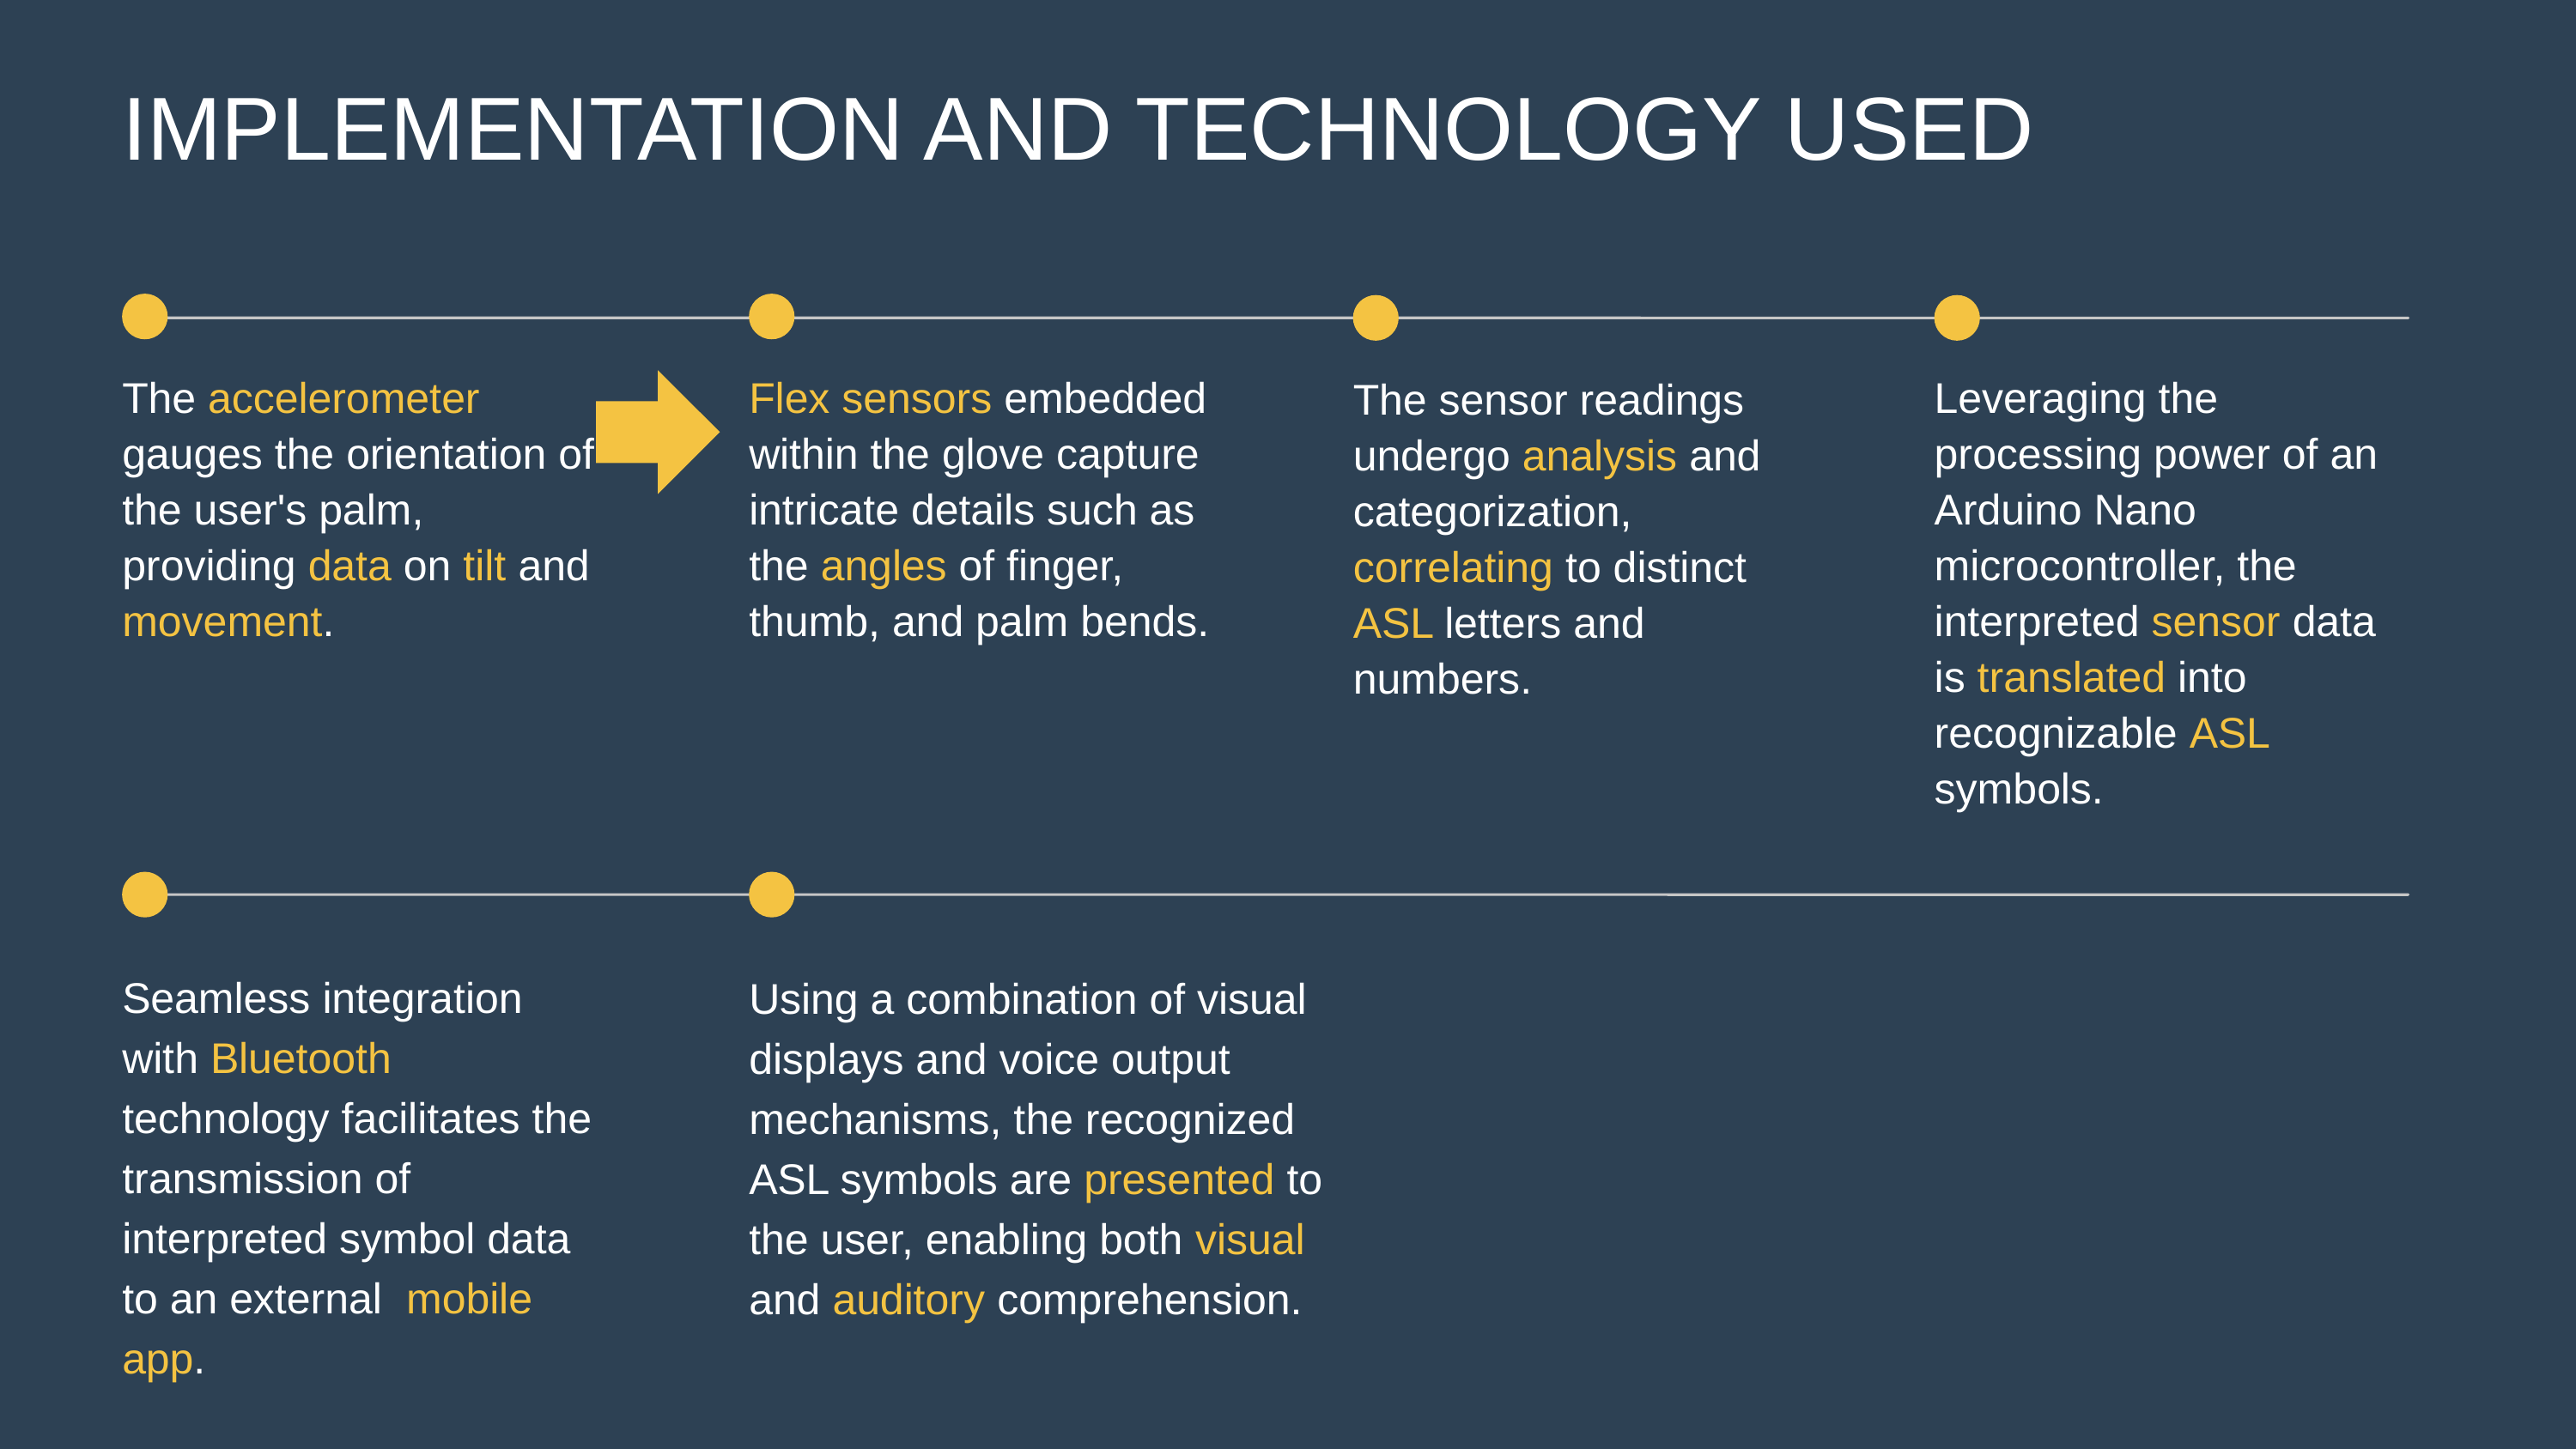

IMPLEMENTATION AND TECHNOLOGY USED

The accelerometer gauges the orientation of the user's palm, providing data on tilt and movement.
Flex sensors embedded within the glove capture intricate details such as the angles of finger, thumb, and palm bends.
Leveraging the processing power of an Arduino Nano microcontroller, the interpreted sensor data is translated into recognizable ASL symbols.
The sensor readings undergo analysis and categorization, correlating to distinct ASL letters and numbers.

Seamless integration with Bluetooth technology facilitates the transmission of interpreted symbol data to an external  mobile app.
Using a combination of visual displays and voice output mechanisms, the recognized ASL symbols are presented to the user, enabling both visual and auditory comprehension.